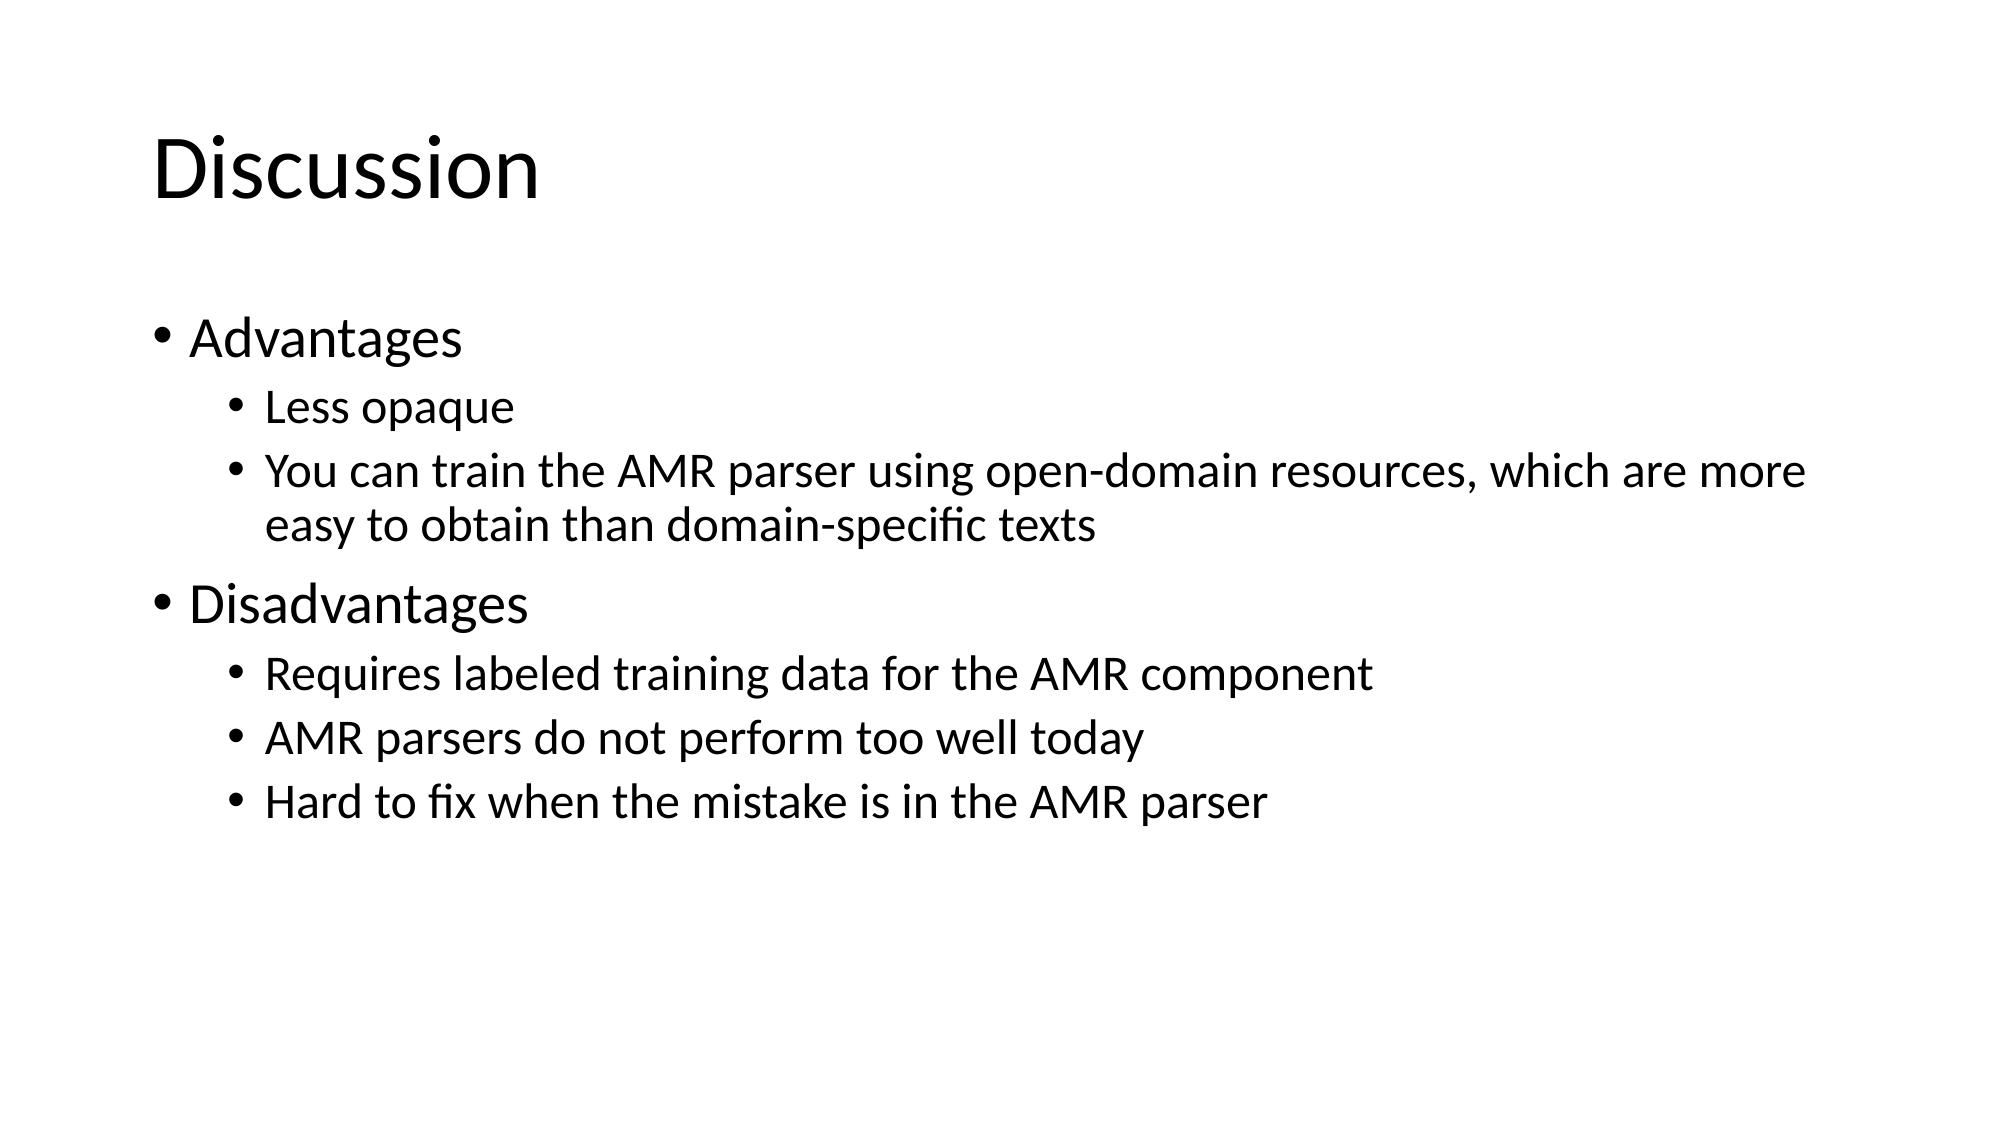

# Discussion
Advantages
Less opaque
You can train the AMR parser using open-domain resources, which are more easy to obtain than domain-specific texts
Disadvantages
Requires labeled training data for the AMR component
AMR parsers do not perform too well today
Hard to fix when the mistake is in the AMR parser